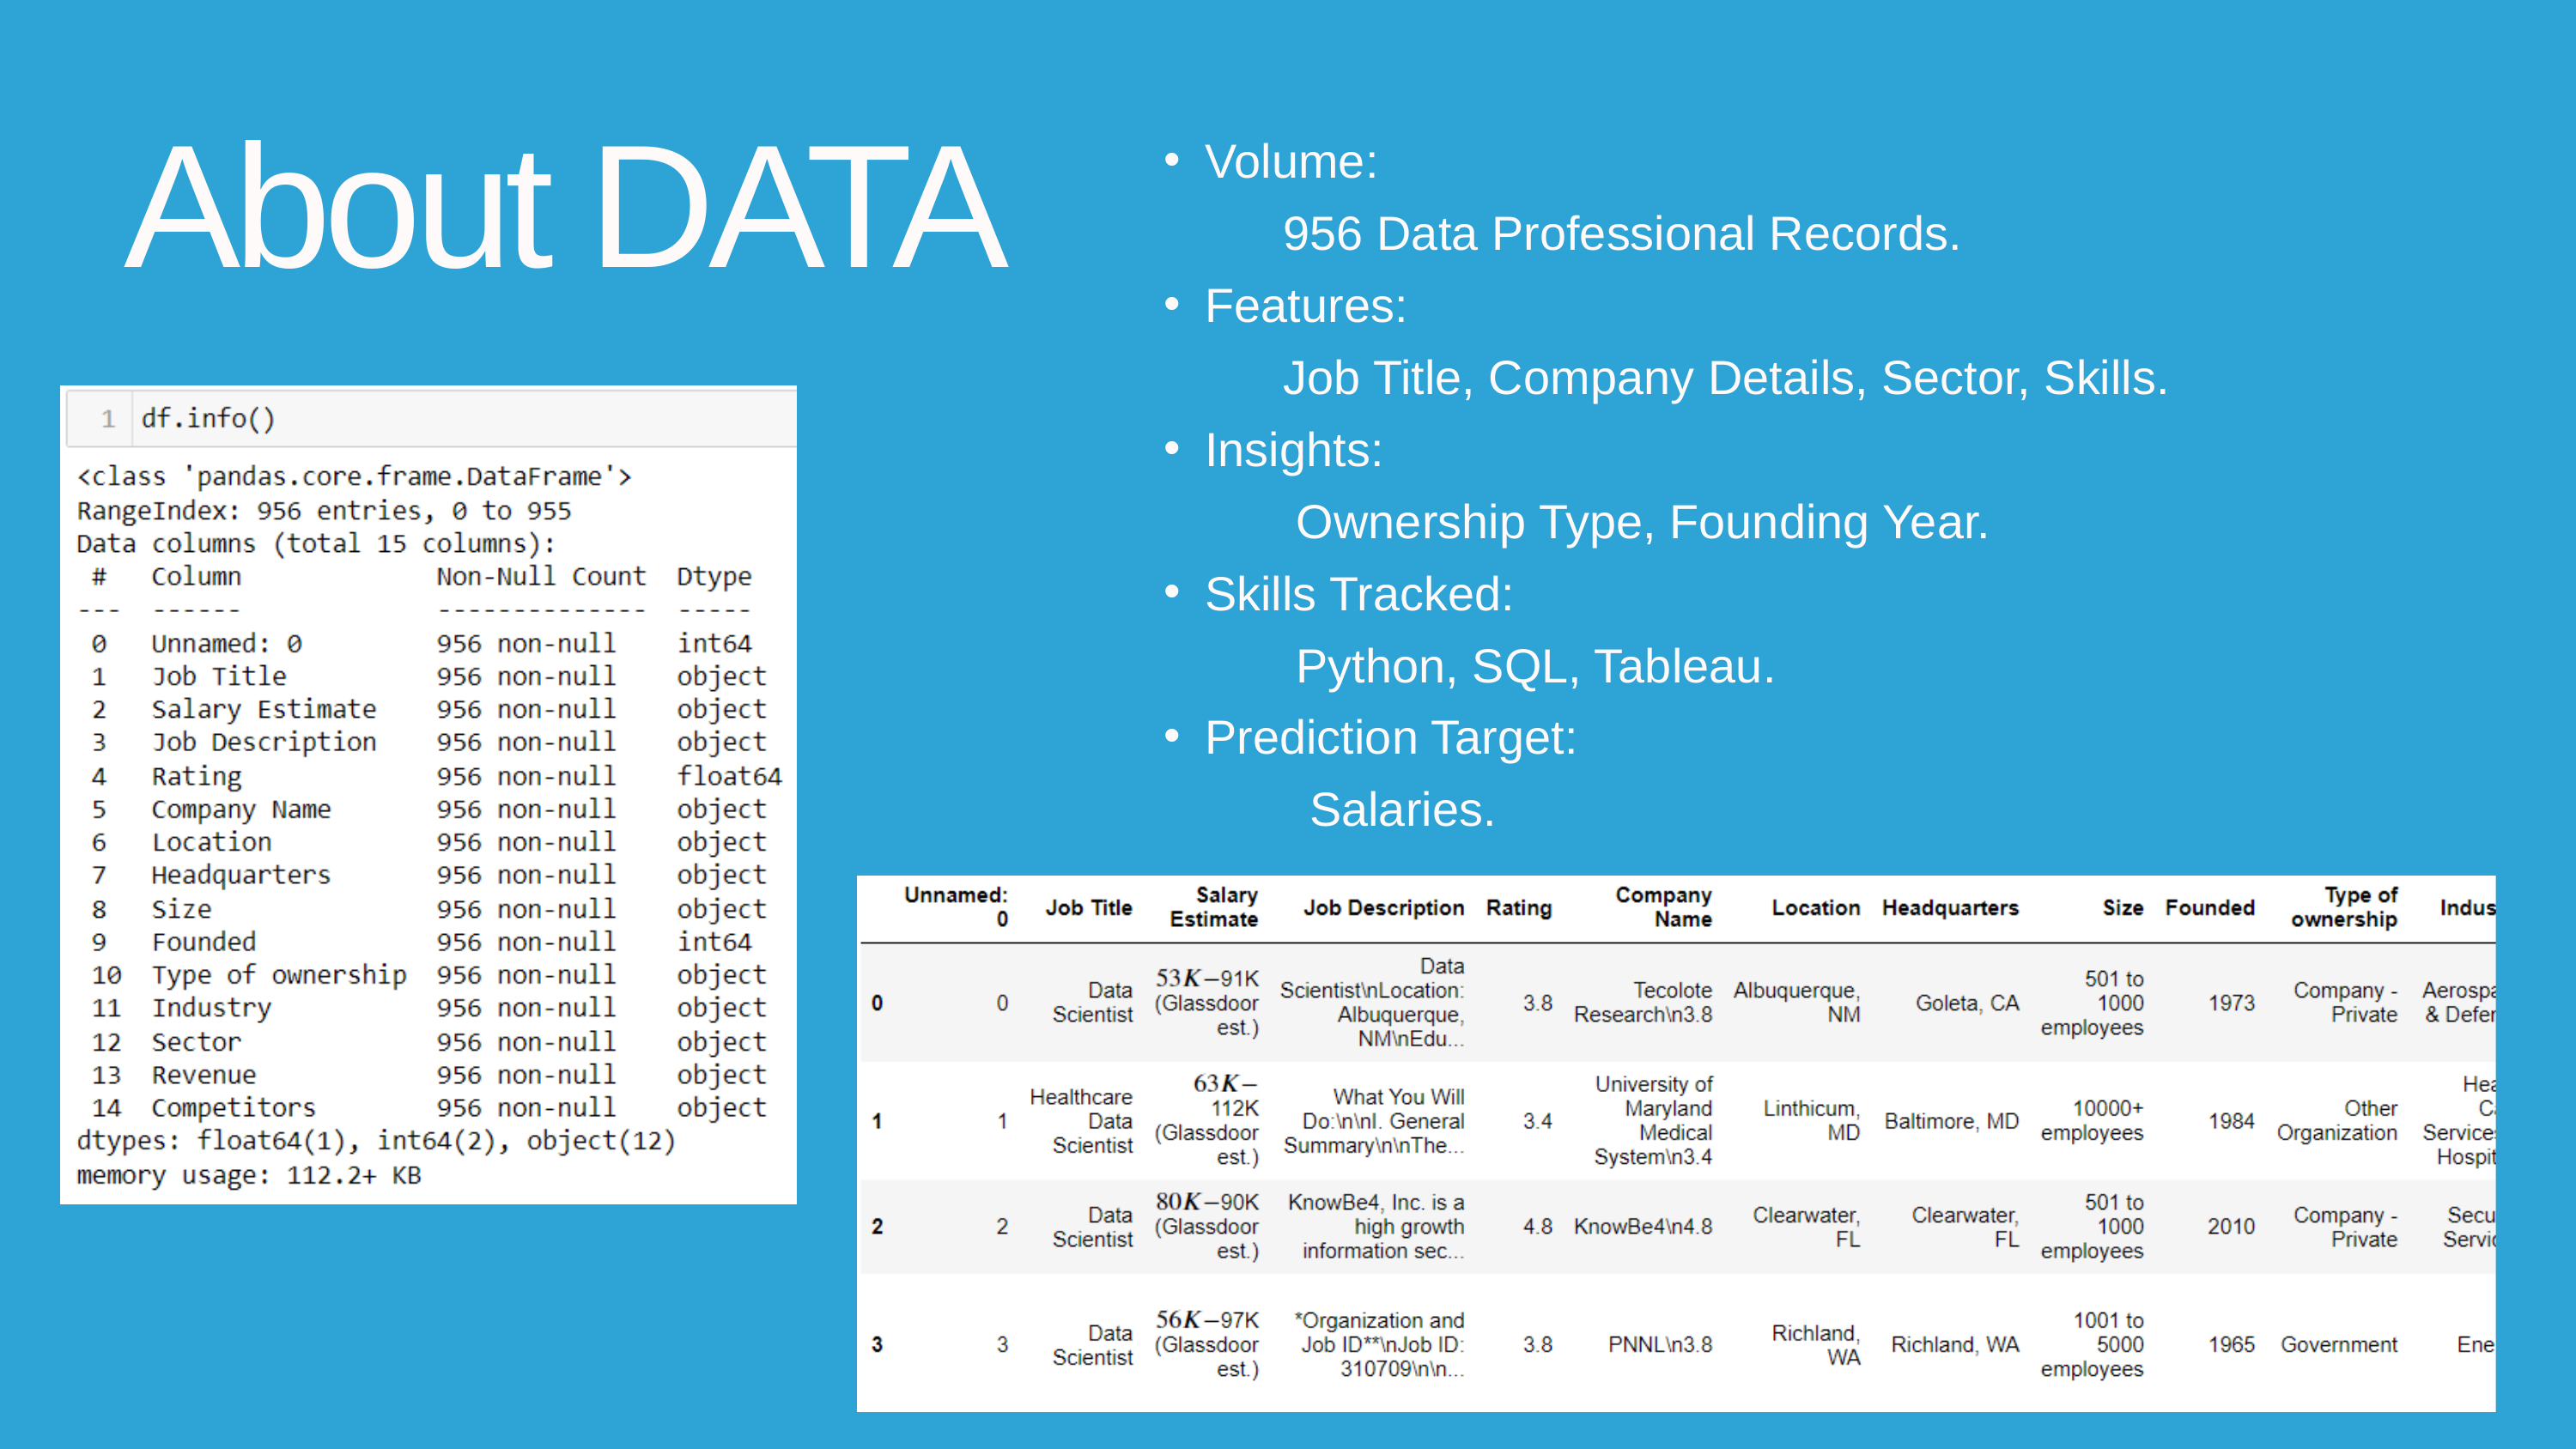

Volume:
            956 Data Professional Records.
Features:
            Job Title, Company Details, Sector, Skills.
Insights:
             Ownership Type, Founding Year.
Skills Tracked:
             Python, SQL, Tableau.
Prediction Target:
              Salaries.

About DATA